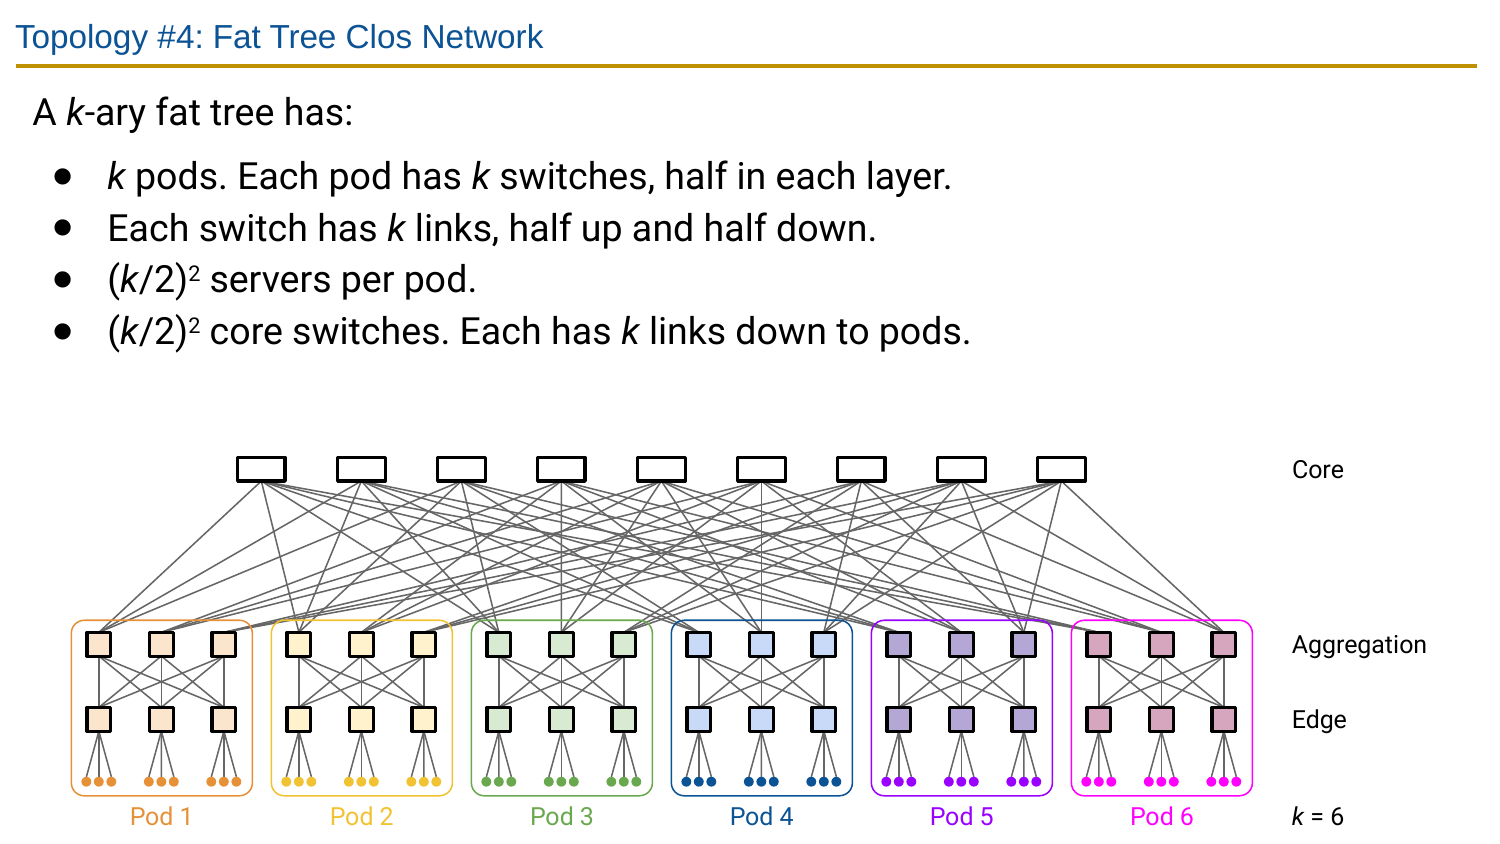

# Topology #4: Fat Tree Clos Network
A k-ary fat tree has:
k pods. Each pod has k switches, half in each layer.
Each switch has k links, half up and half down.
(k/2)2 servers per pod.
(k/2)2 core switches. Each has k links down to pods.
Core

Aggregation

Edge

Pod 1
Pod 2
Pod 3
Pod 4
Pod 5
Pod 6
k = 6